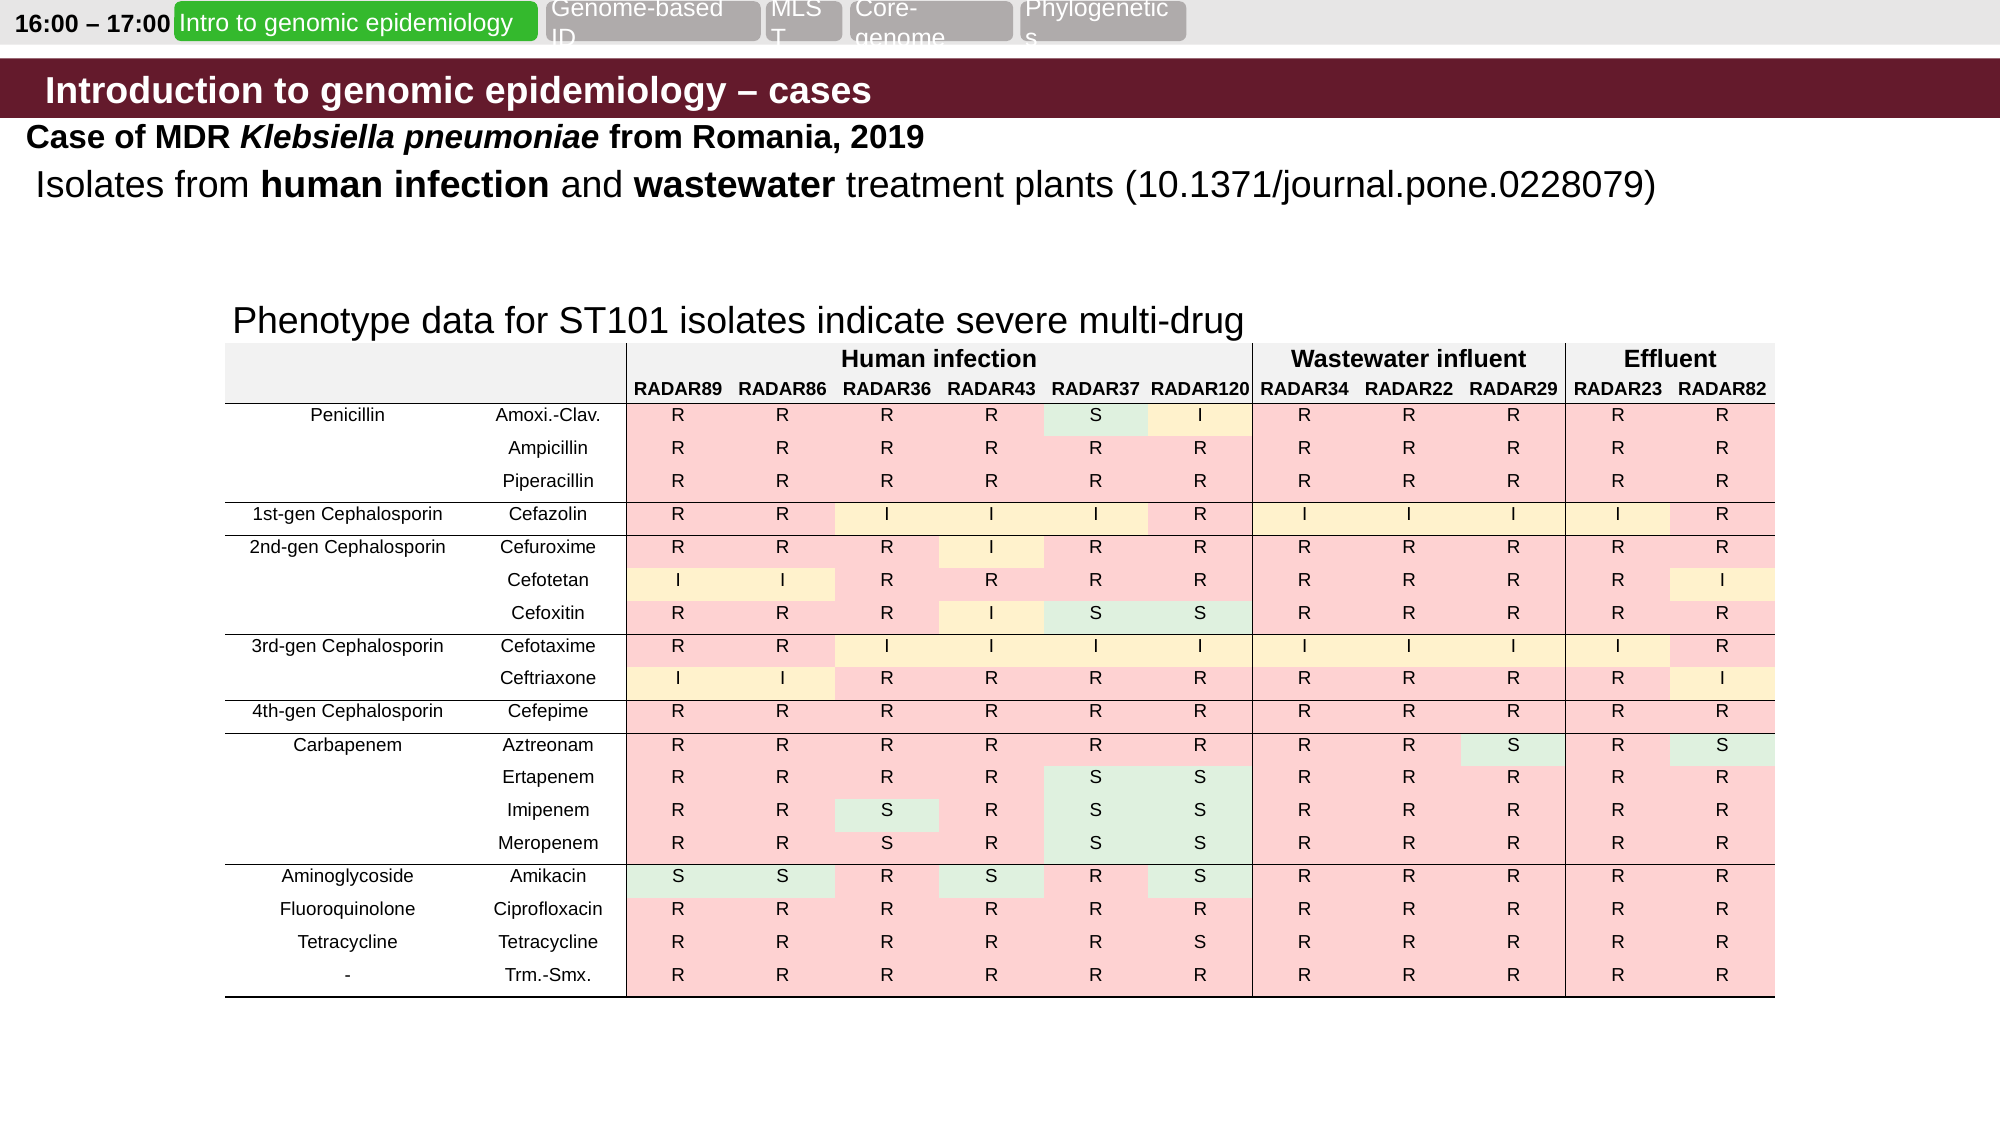

16:00 – 17:00
Genome-based ID
MLST
Phylogenetics
Intro to genomic epidemiology
Core-genome
Introduction to genomic epidemiology – cases
Case of MDR Klebsiella pneumoniae from Romania, 2019
Isolates from human infection and wastewater treatment plants (10.1371/journal.pone.0228079)

Phenotype data for ST101 isolates indicate severe multi-drug resistance
|  |  | Human infection |  |  |  |  |  | Wastewater influent |  |  | Effluent |  |
| --- | --- | --- | --- | --- | --- | --- | --- | --- | --- | --- | --- | --- |
|  |  | RADAR89 | RADAR86 | RADAR36 | RADAR43 | RADAR37 | RADAR120 | RADAR34 | RADAR22 | RADAR29 | RADAR23 | RADAR82 |
| Penicillin | Amoxi.-Clav. | R | R | R | R | S | I | R | R | R | R | R |
|  | Ampicillin | R | R | R | R | R | R | R | R | R | R | R |
|  | Piperacillin | R | R | R | R | R | R | R | R | R | R | R |
| 1st-gen Cephalosporin | Cefazolin | R | R | I | I | I | R | I | I | I | I | R |
| 2nd-gen Cephalosporin | Cefuroxime | R | R | R | I | R | R | R | R | R | R | R |
|  | Cefotetan | I | I | R | R | R | R | R | R | R | R | I |
|  | Cefoxitin | R | R | R | I | S | S | R | R | R | R | R |
| 3rd-gen Cephalosporin | Cefotaxime | R | R | I | I | I | I | I | I | I | I | R |
|  | Ceftriaxone | I | I | R | R | R | R | R | R | R | R | I |
| 4th-gen Cephalosporin | Cefepime | R | R | R | R | R | R | R | R | R | R | R |
| Carbapenem | Aztreonam | R | R | R | R | R | R | R | R | S | R | S |
|  | Ertapenem | R | R | R | R | S | S | R | R | R | R | R |
|  | Imipenem | R | R | S | R | S | S | R | R | R | R | R |
|  | Meropenem | R | R | S | R | S | S | R | R | R | R | R |
| Aminoglycoside | Amikacin | S | S | R | S | R | S | R | R | R | R | R |
| Fluoroquinolone | Ciprofloxacin | R | R | R | R | R | R | R | R | R | R | R |
| Tetracycline | Tetracycline | R | R | R | R | R | S | R | R | R | R | R |
| - | Trm.-Smx. | R | R | R | R | R | R | R | R | R | R | R |